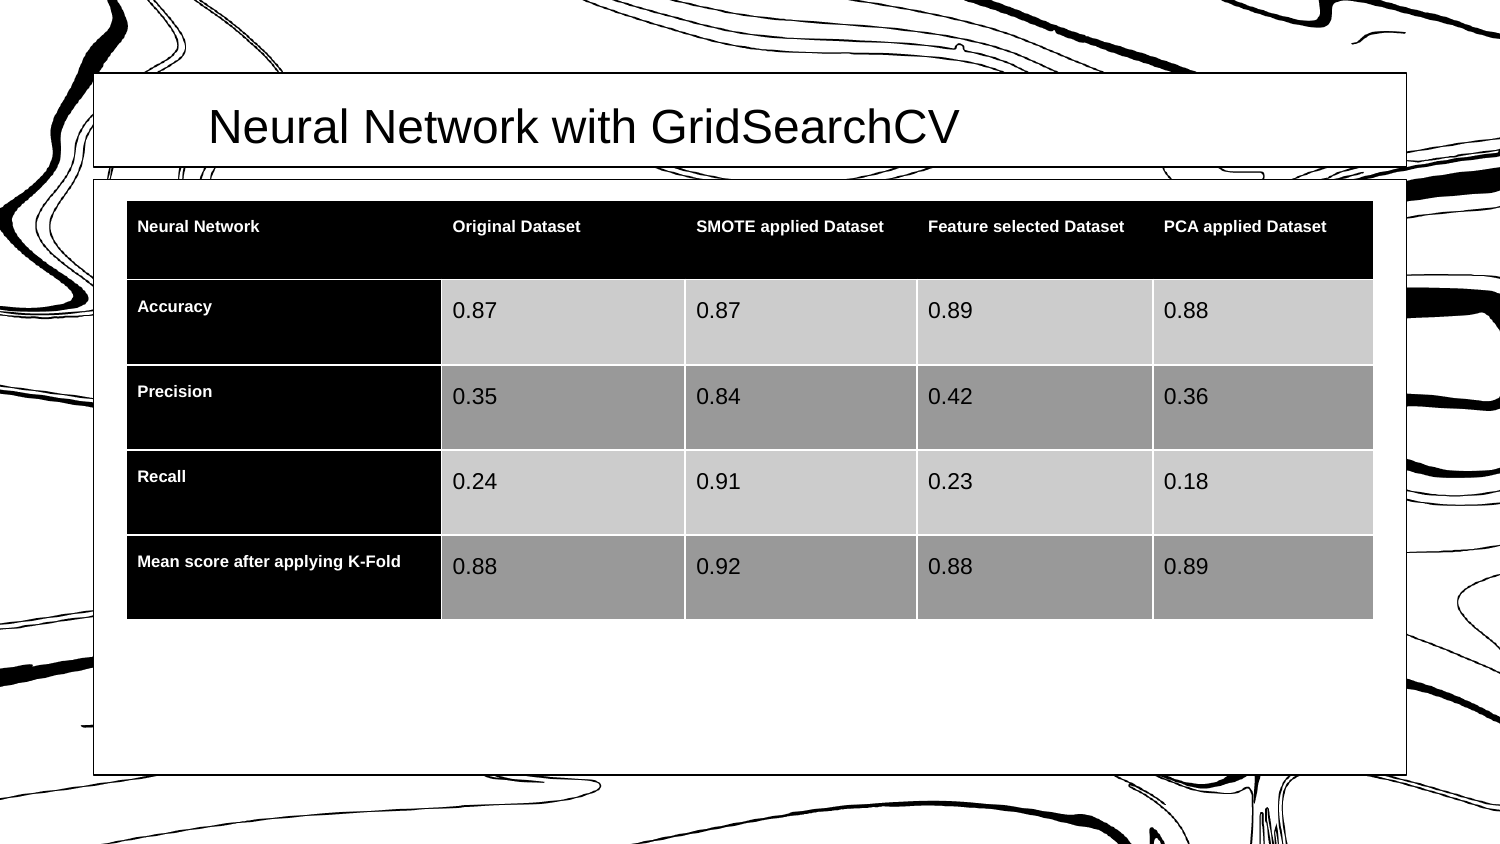

# Neural Network with GridSearchCV
| Neural Network | Original Dataset | SMOTE applied Dataset | Feature selected Dataset | PCA applied Dataset |
| --- | --- | --- | --- | --- |
| Accuracy | 0.87 | 0.87 | 0.89 | 0.88 |
| Precision | 0.35 | 0.84 | 0.42 | 0.36 |
| Recall | 0.24 | 0.91 | 0.23 | 0.18 |
| Mean score after applying K-Fold | 0.88 | 0.92 | 0.88 | 0.89 |